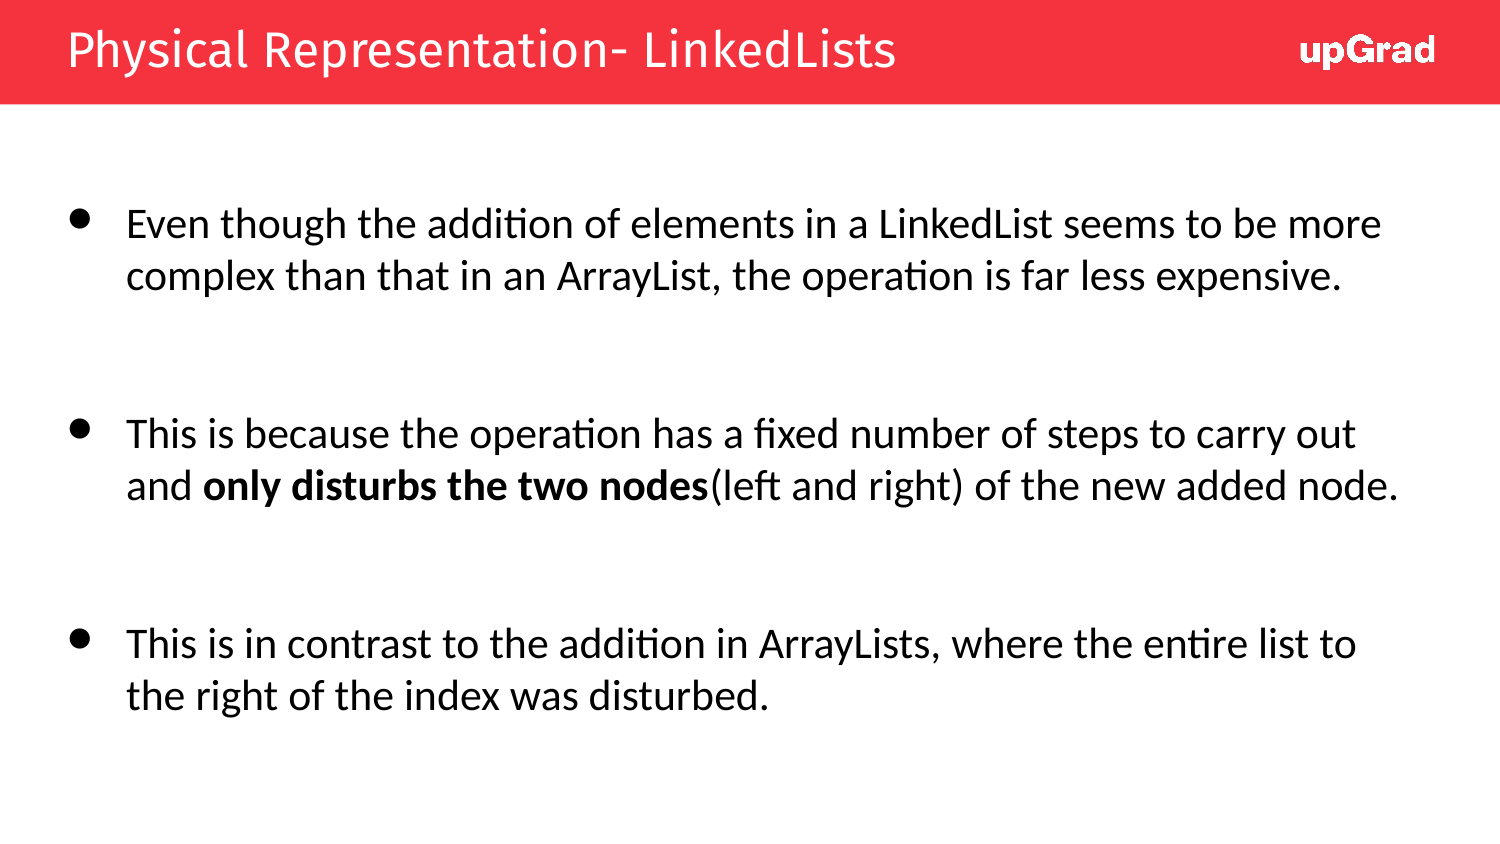

# Physical Representation- LinkedLists

Even though the addition of elements in a LinkedList seems to be more complex than that in an ArrayList, the operation is far less expensive.

This is because the operation has a fixed number of steps to carry out and only disturbs the two nodes(left and right) of the new added node.

This is in contrast to the addition in ArrayLists, where the entire list to the right of the index was disturbed.